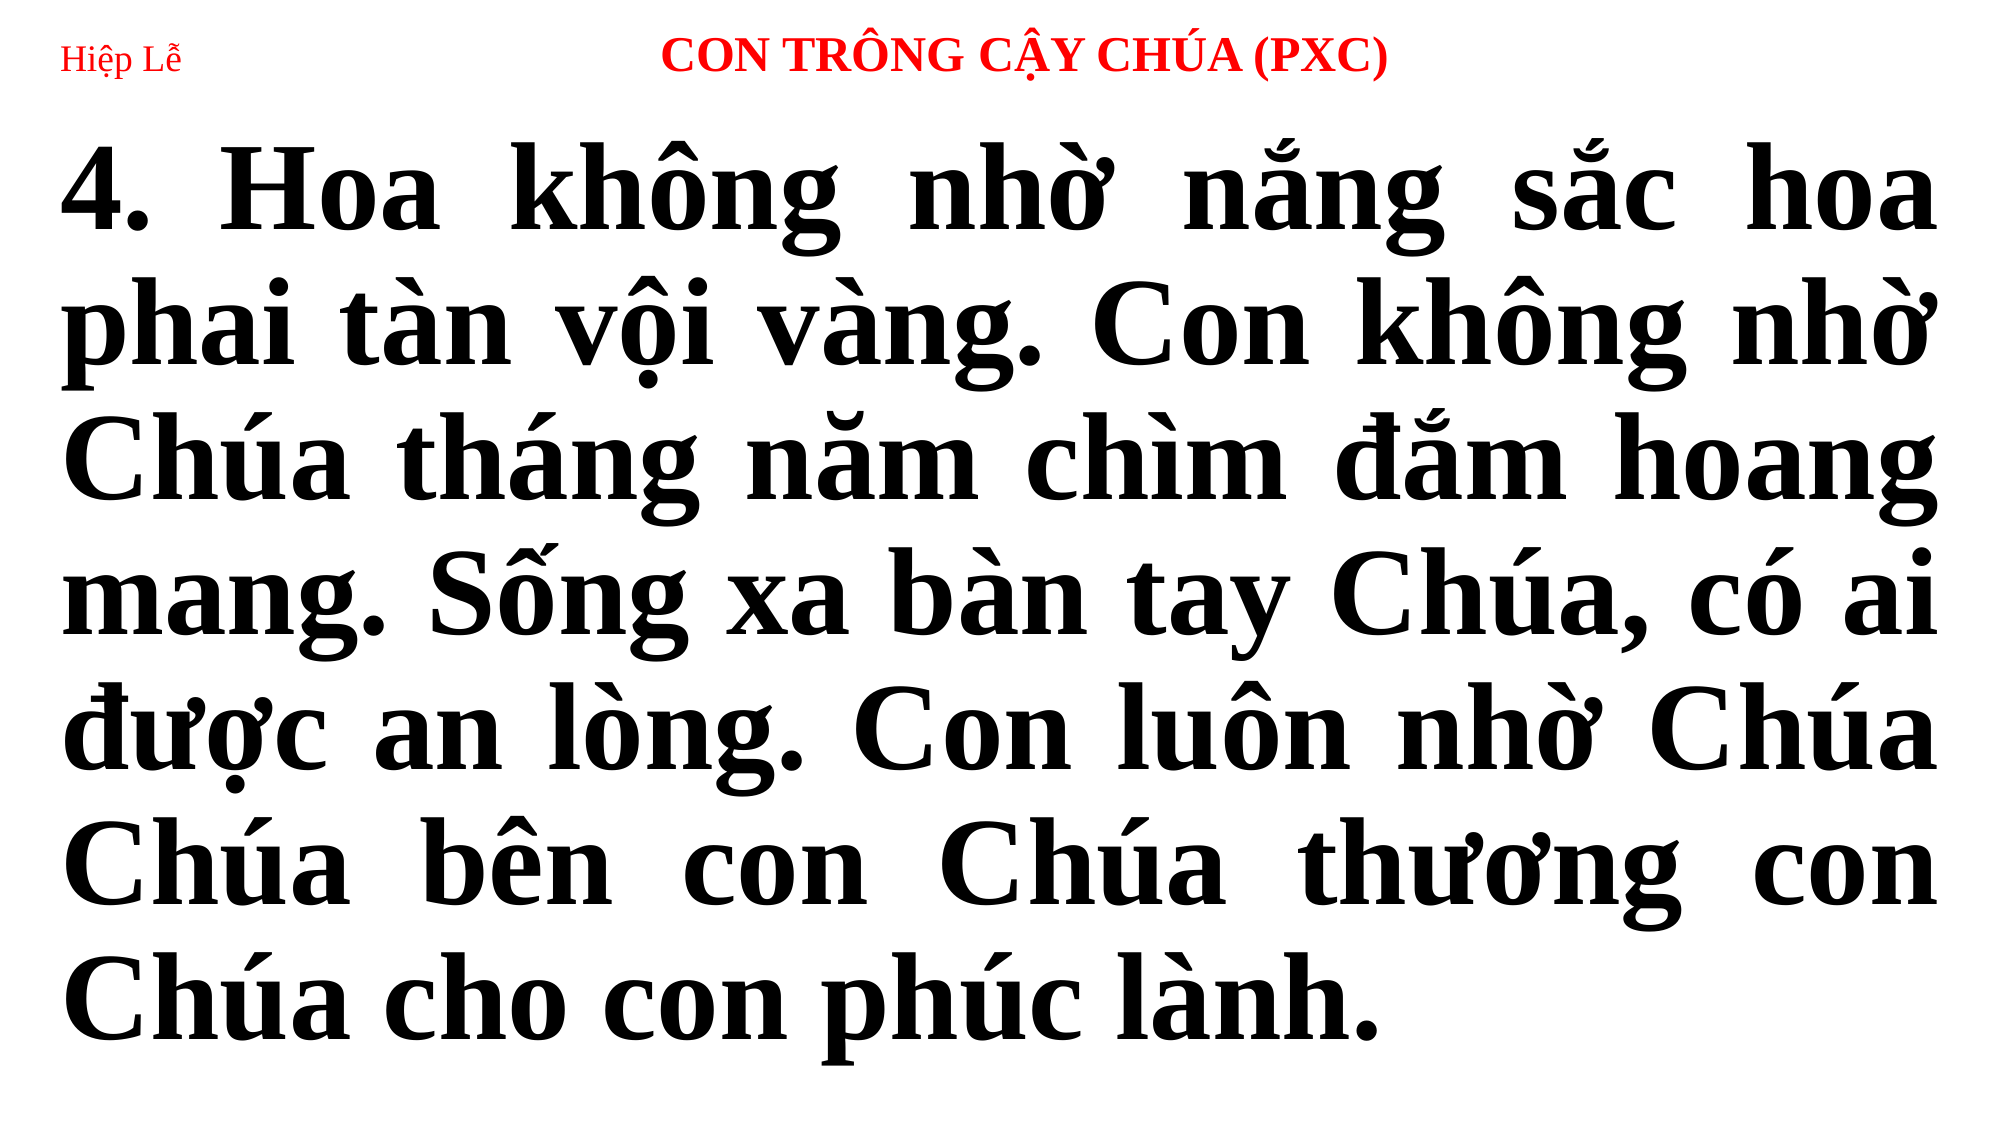

# Hiệp Lễ                                   	CON TRÔNG CẬY CHÚA (PXC)
4. Hoa không nhờ nắng sắc hoa phai tàn vội vàng. Con không nhờ Chúa tháng năm chìm đắm hoang mang. Sống xa bàn tay Chúa, có ai được an lòng. Con luôn nhờ Chúa Chúa bên con Chúa thương con Chúa cho con phúc lành.